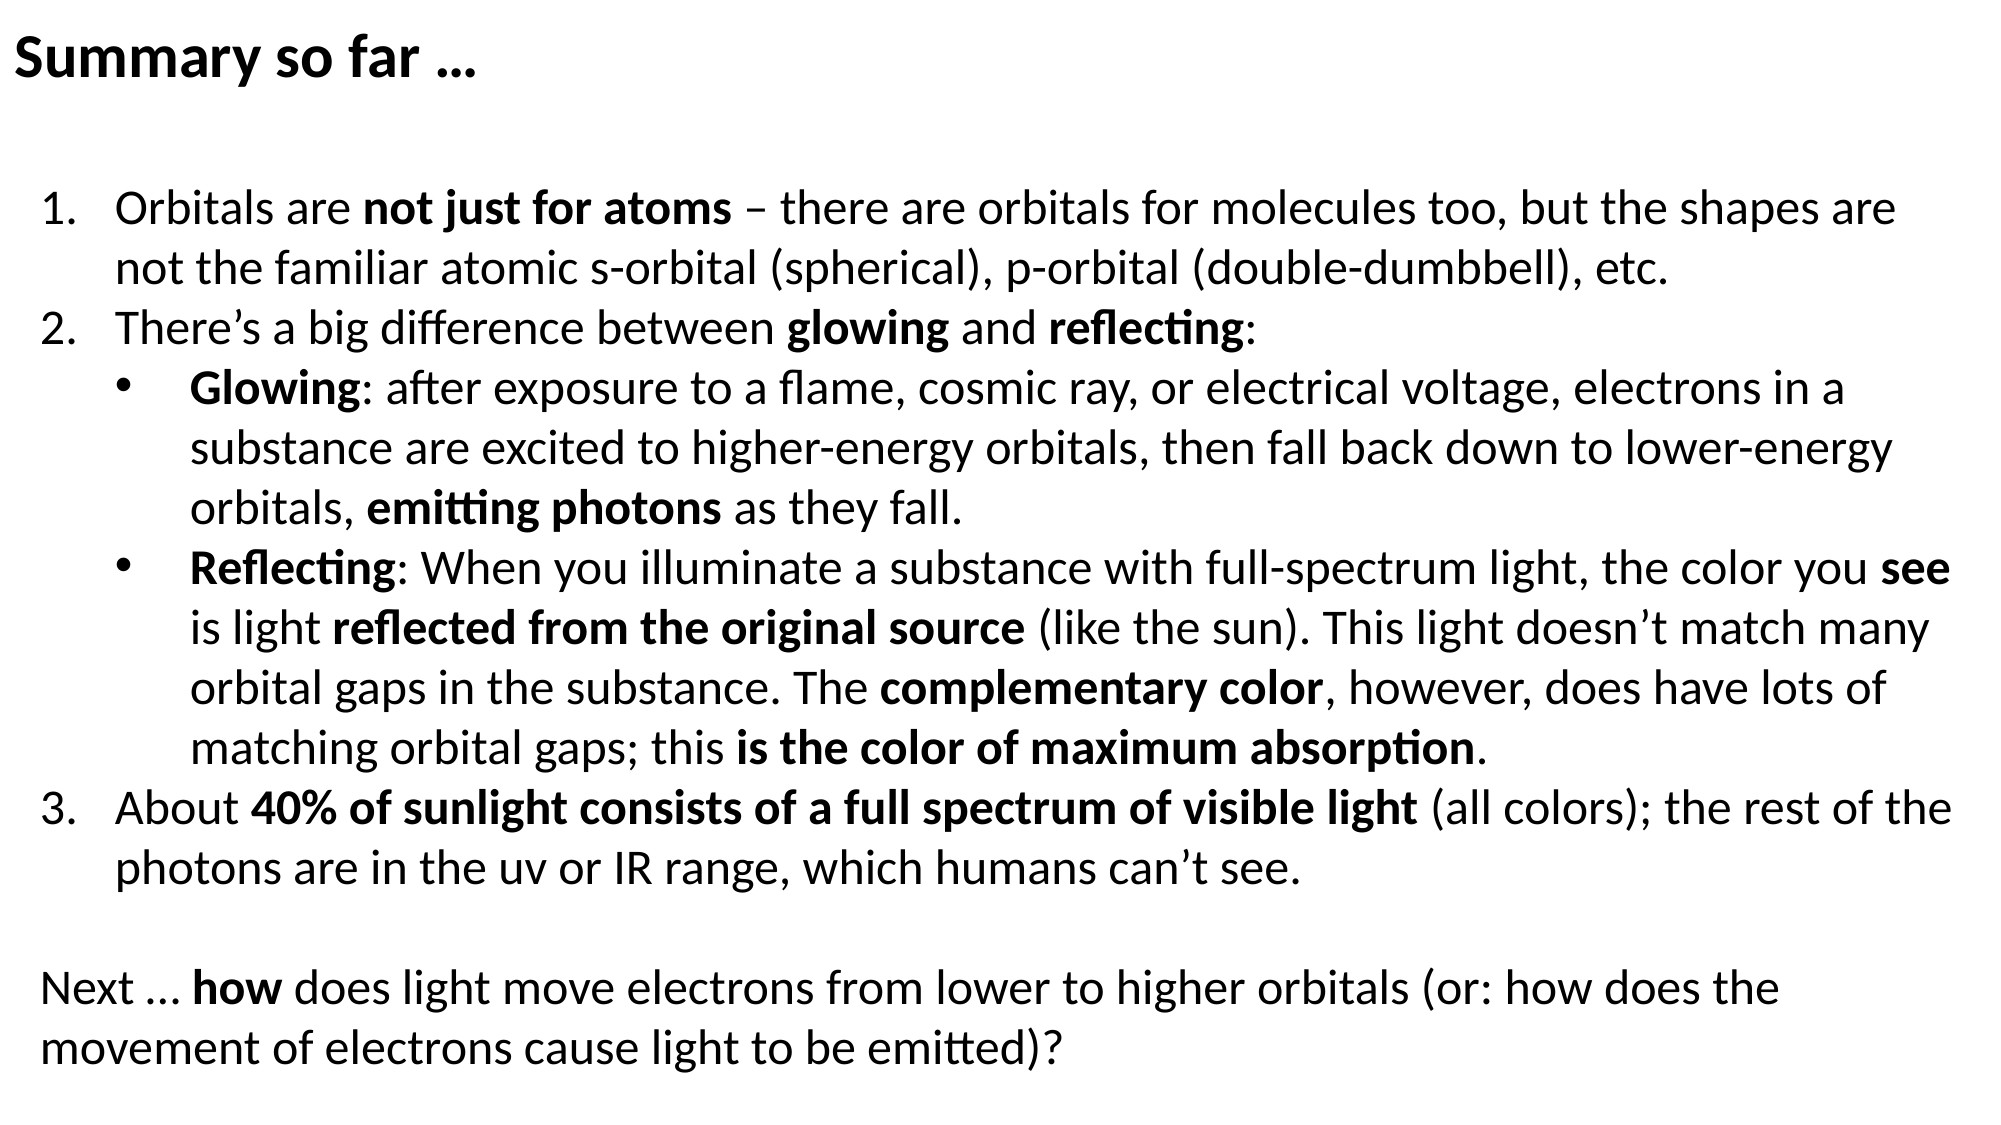

Summary so far …
Orbitals are not just for atoms – there are orbitals for molecules too, but the shapes are not the familiar atomic s-orbital (spherical), p-orbital (double-dumbbell), etc.
There’s a big difference between glowing and reflecting:
Glowing: after exposure to a flame, cosmic ray, or electrical voltage, electrons in a substance are excited to higher-energy orbitals, then fall back down to lower-energy orbitals, emitting photons as they fall.
Reflecting: When you illuminate a substance with full-spectrum light, the color you see is light reflected from the original source (like the sun). This light doesn’t match many orbital gaps in the substance. The complementary color, however, does have lots of matching orbital gaps; this is the color of maximum absorption.
About 40% of sunlight consists of a full spectrum of visible light (all colors); the rest of the photons are in the uv or IR range, which humans can’t see.

Next … how does light move electrons from lower to higher orbitals (or: how does the movement of electrons cause light to be emitted)?